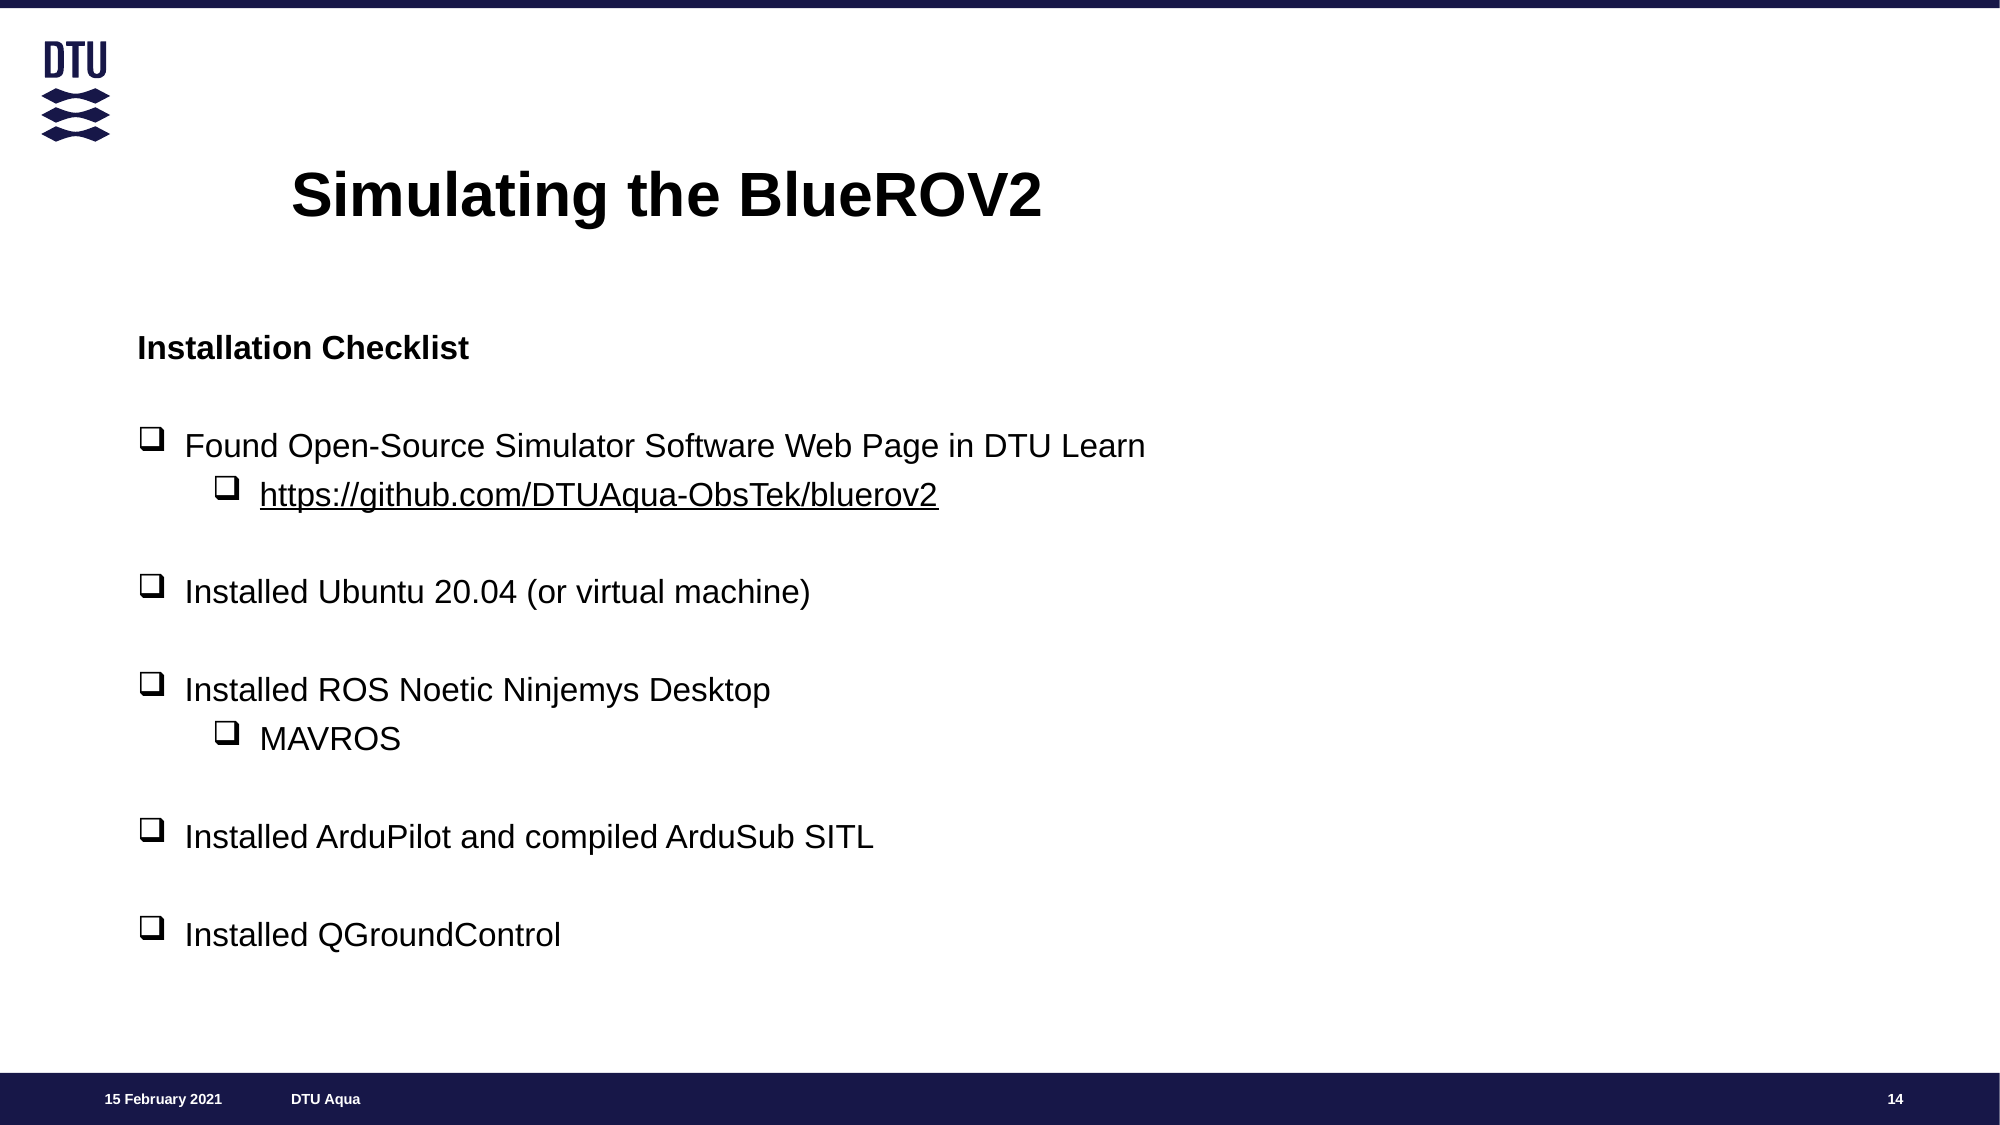

# Simulating the BlueROV2
Installation Checklist

Found Open-Source Simulator Software Web Page in DTU Learn
https://github.com/DTUAqua-ObsTek/bluerov2

Installed Ubuntu 20.04 (or virtual machine)

Installed ROS Noetic Ninjemys Desktop
MAVROS

Installed ArduPilot and compiled ArduSub SITL

Installed QGroundControl
14